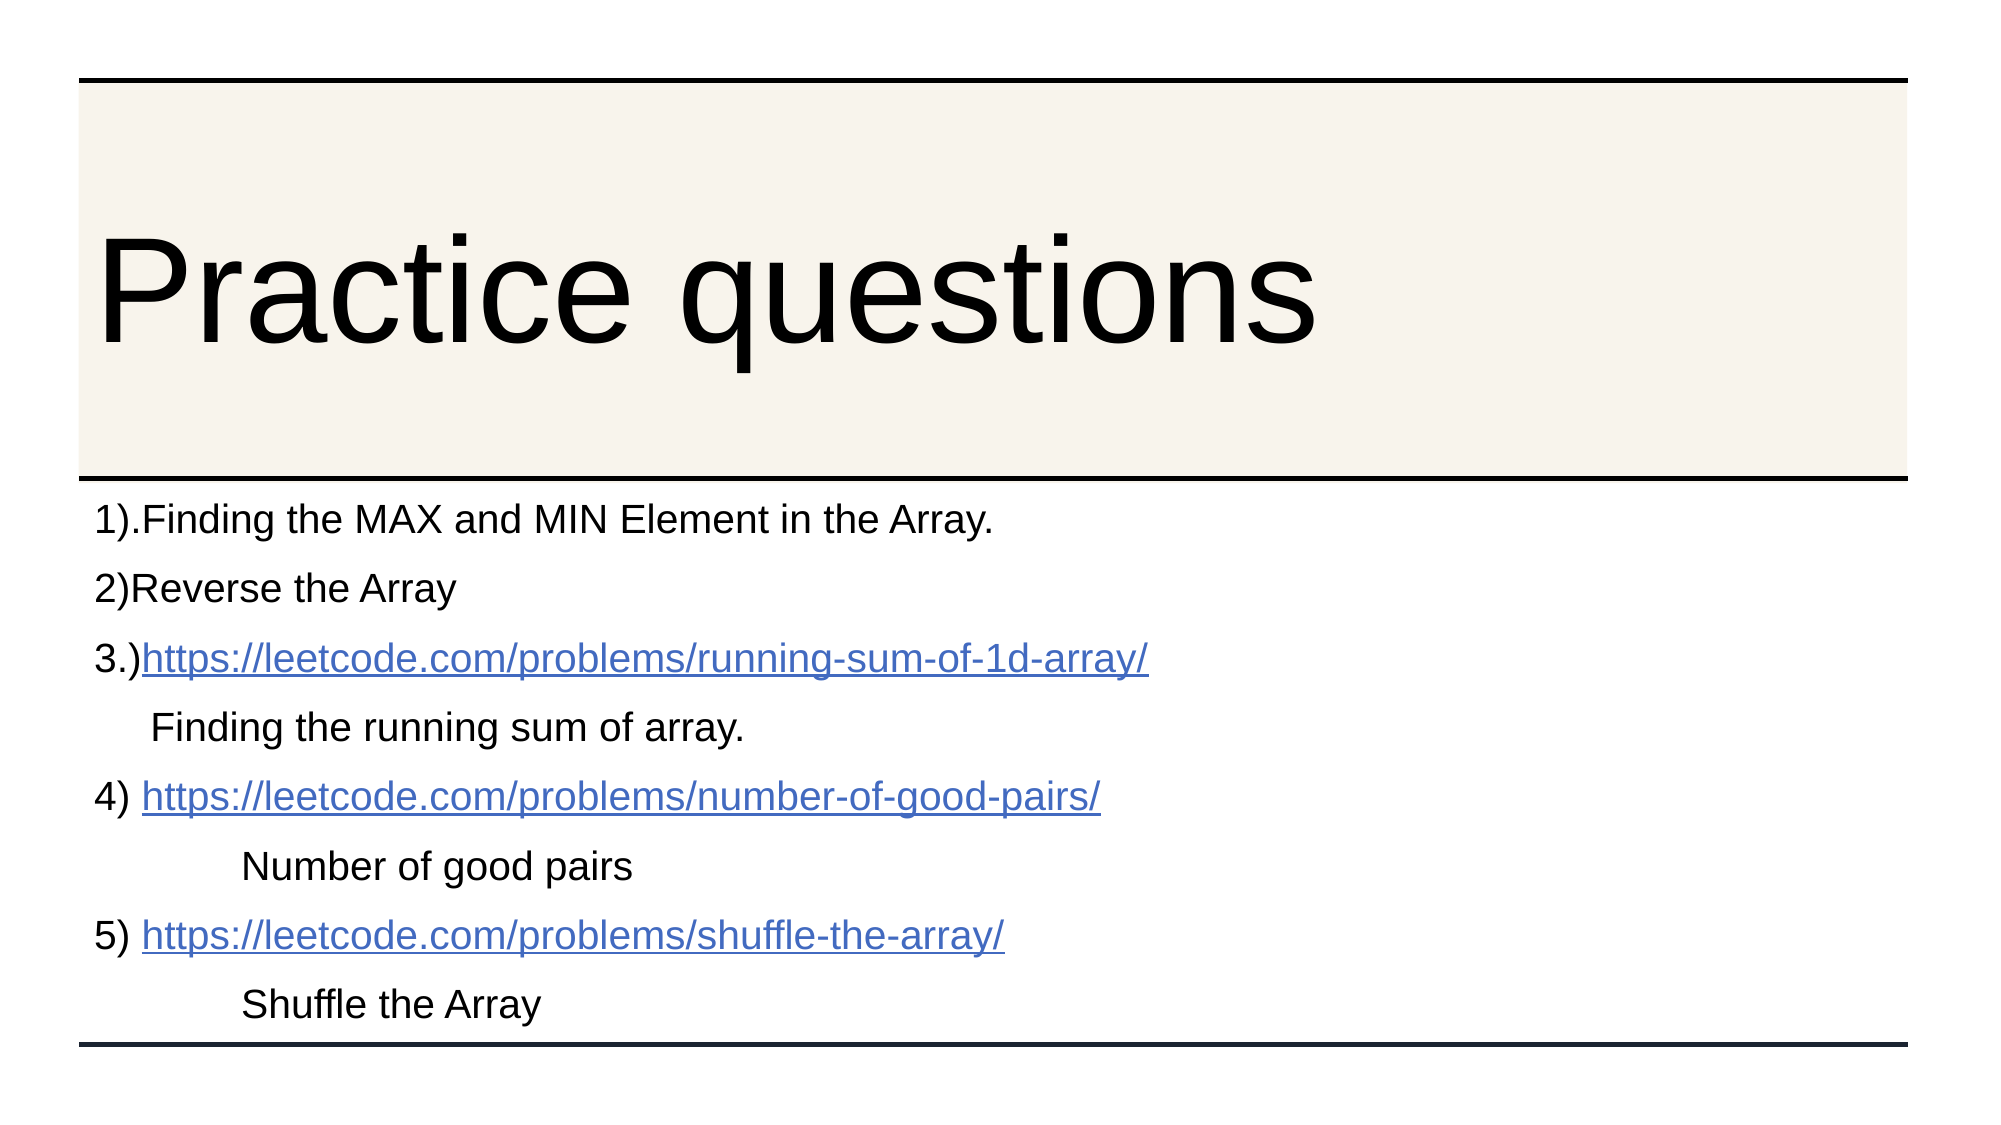

# Practice questions
1).Finding the MAX and MIN Element in the Array.
2)Reverse the Array
3.)https://leetcode.com/problems/running-sum-of-1d-array/
     Finding the running sum of array.
4) https://leetcode.com/problems/number-of-good-pairs/
	Number of good pairs
5) https://leetcode.com/problems/shuffle-the-array/
	Shuffle the Array